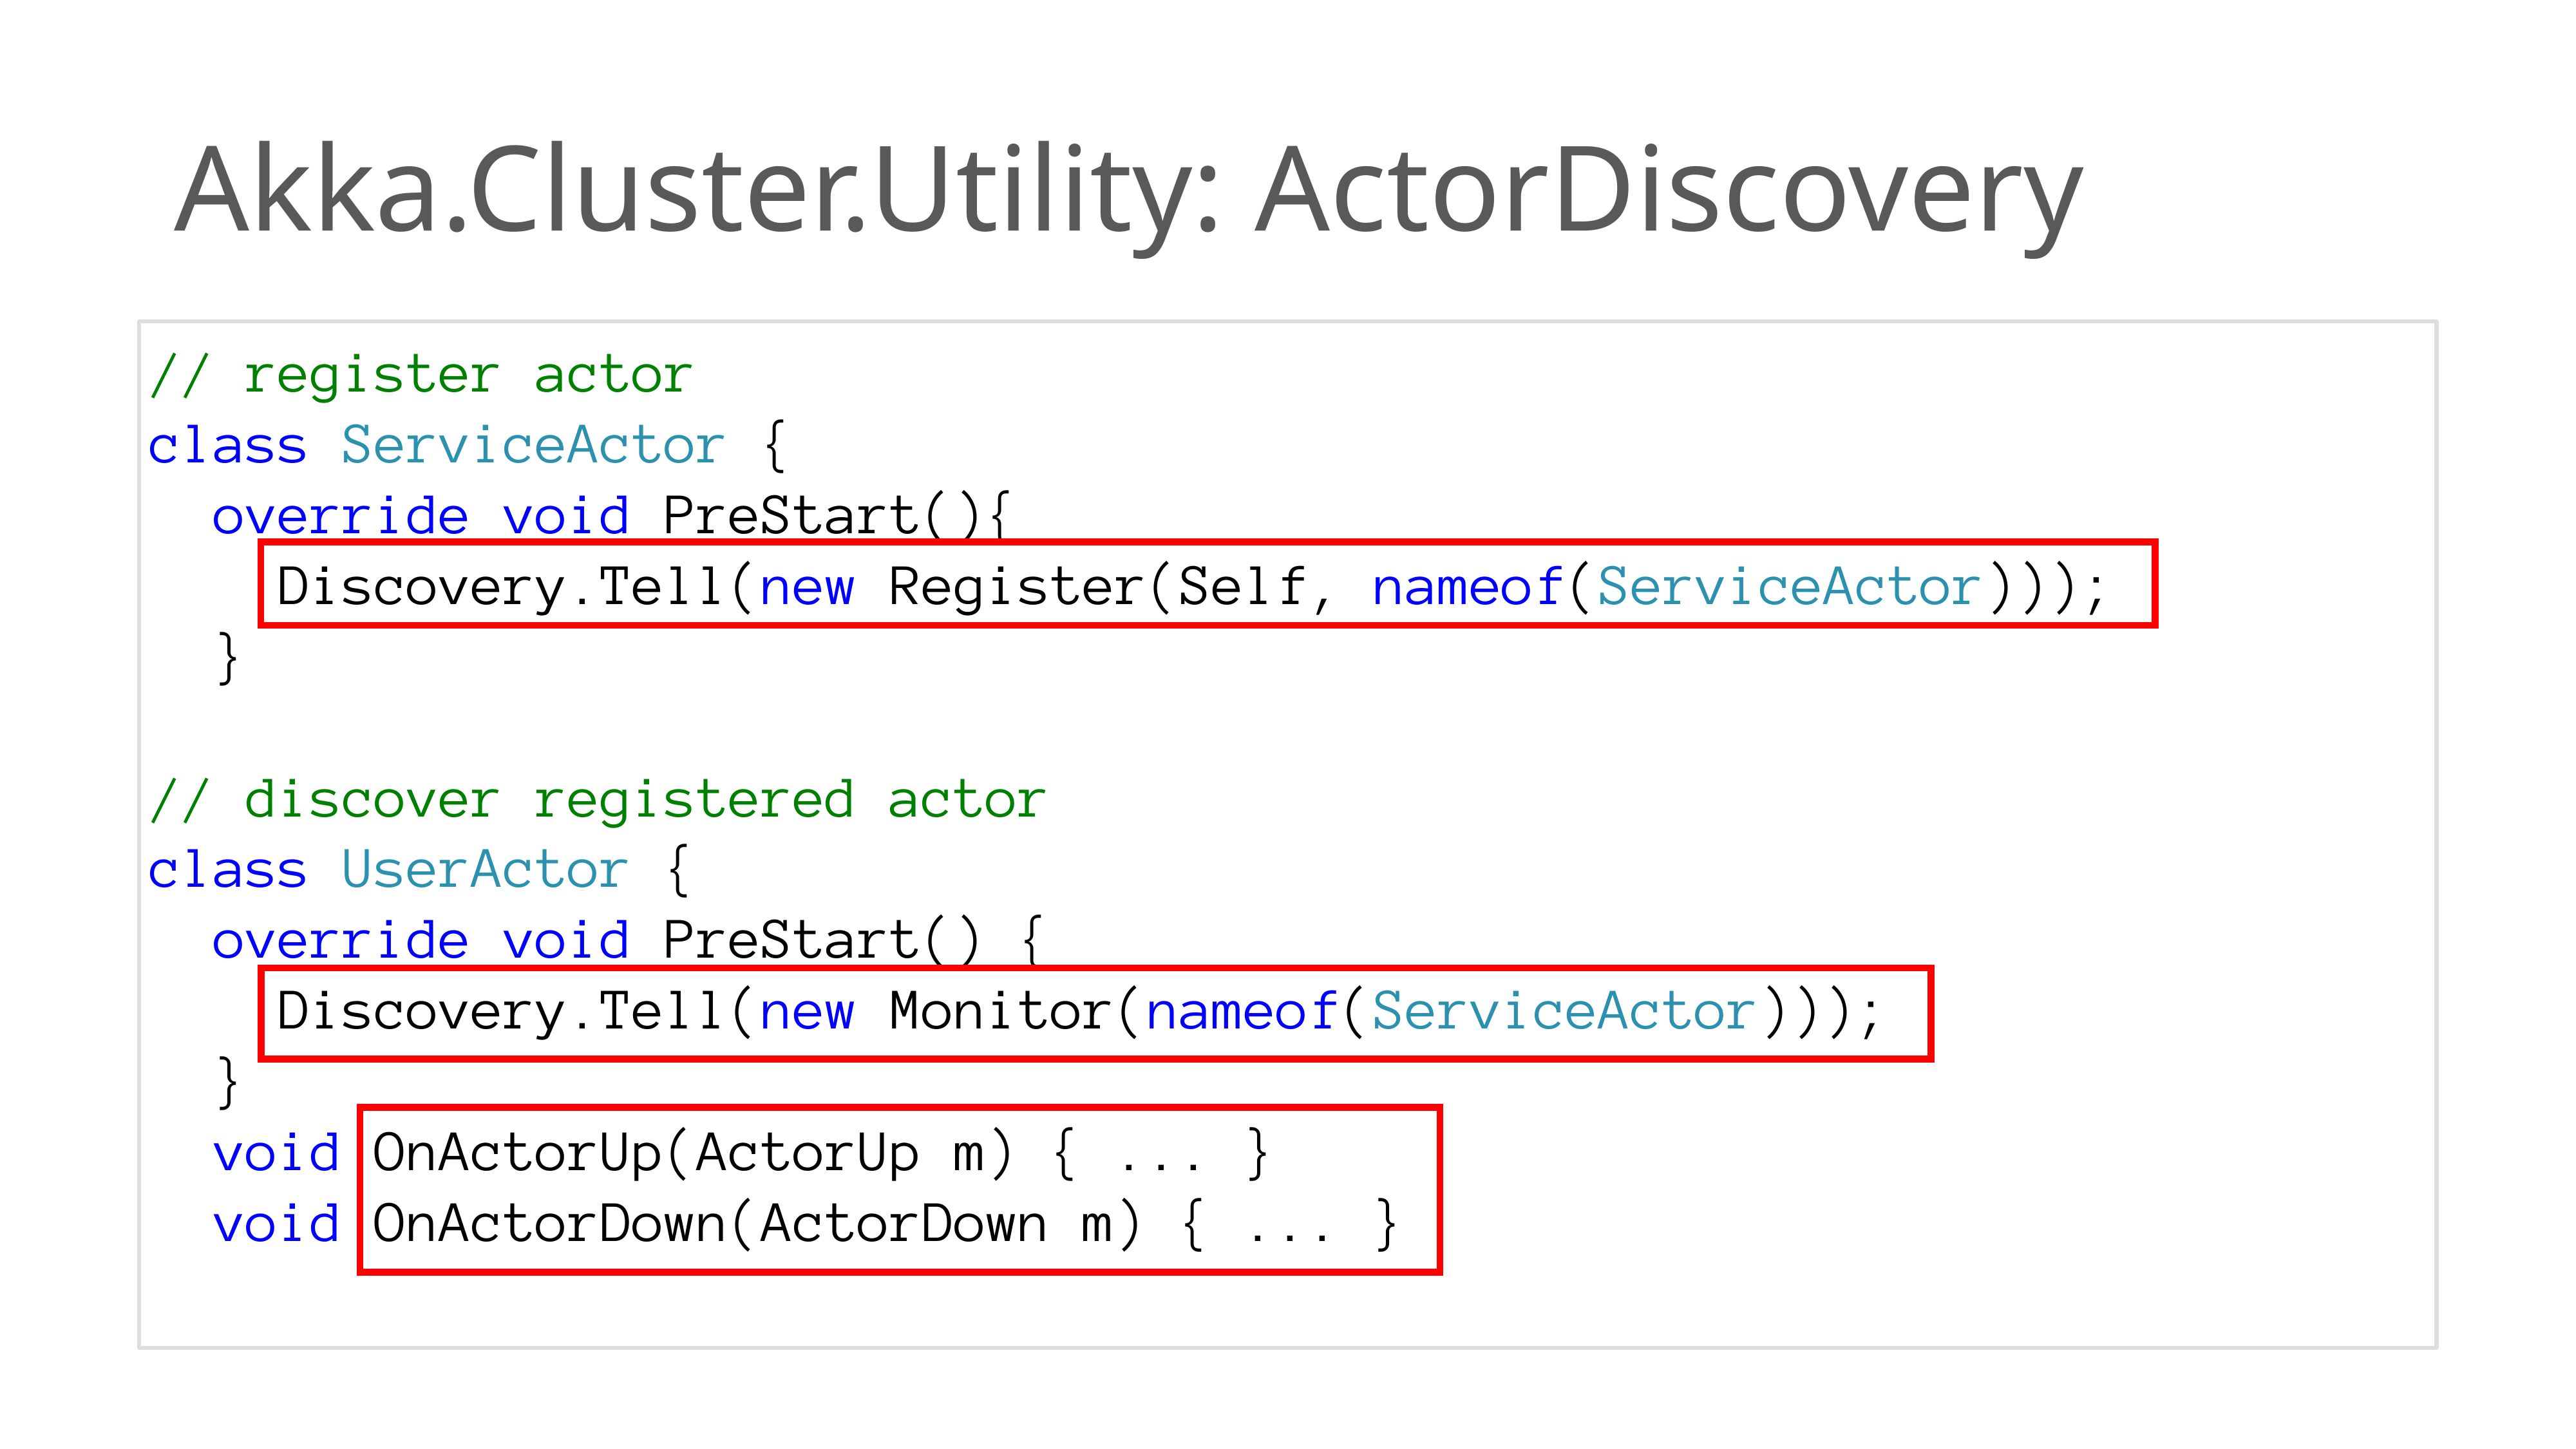

Akka.Cluster.Utility: ActorDiscovery
// register actor
class ServiceActor {
  override void PreStart(){
    Discovery.Tell(new Register(Self, nameof(ServiceActor)));
  }

// discover registered actor
class UserActor {
  override void PreStart() {
    Discovery.Tell(new Monitor(nameof(ServiceActor)));
  }
  void OnActorUp(ActorUp m) { ... }
  void OnActorDown(ActorDown m) { ... }